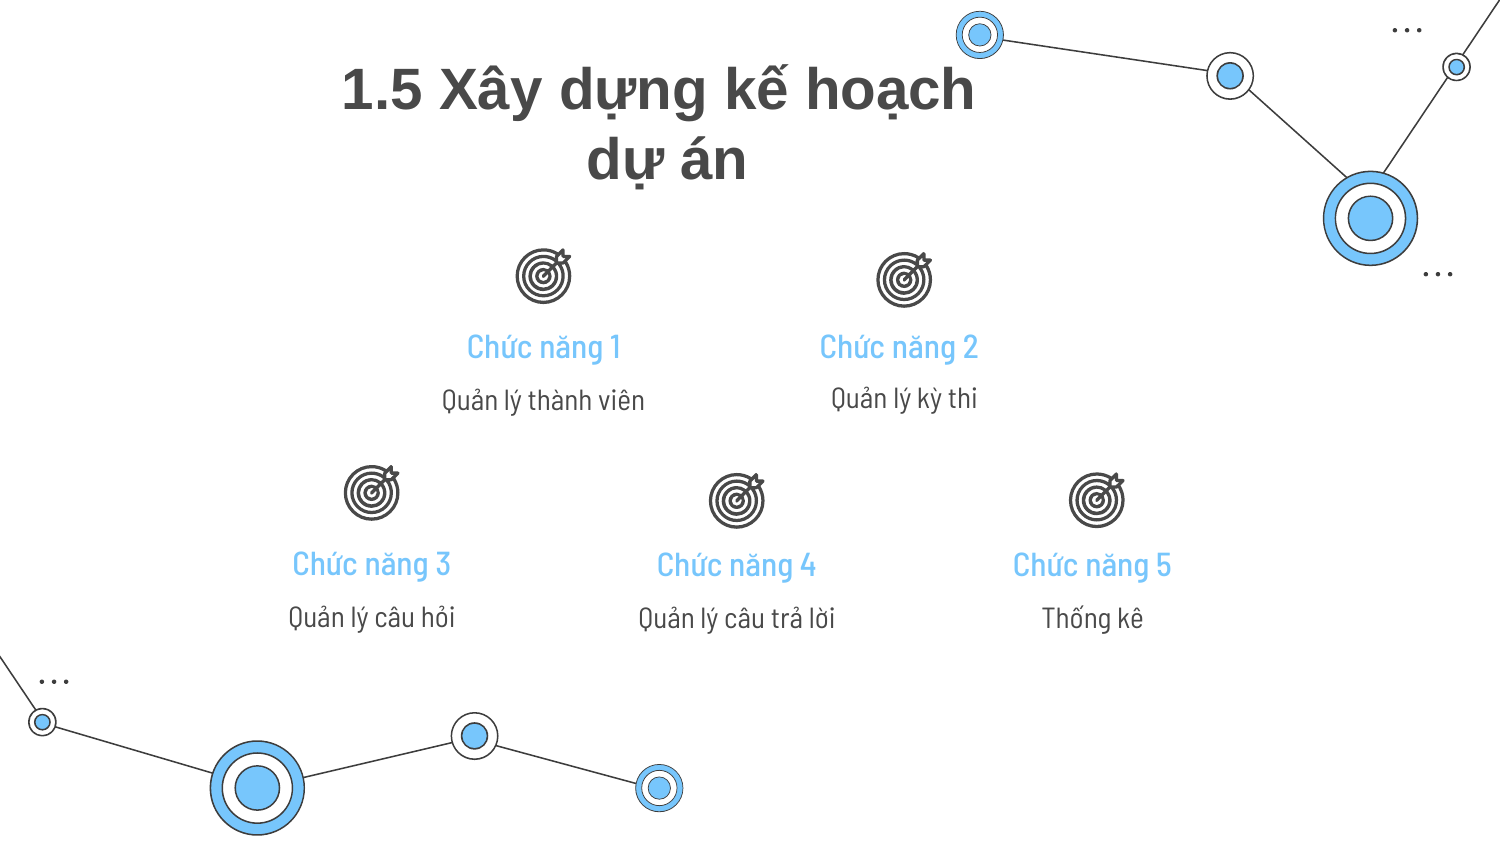

# 1.5 Xây dựng kế hoạch dự án

Chức năng 1
Chức năng 2
Quản lý kỳ thi
Quản lý thành viên

Chức năng 3
Chức năng 4
Chức năng 5
Quản lý câu hỏi

Quản lý câu trả lời
Thống kê